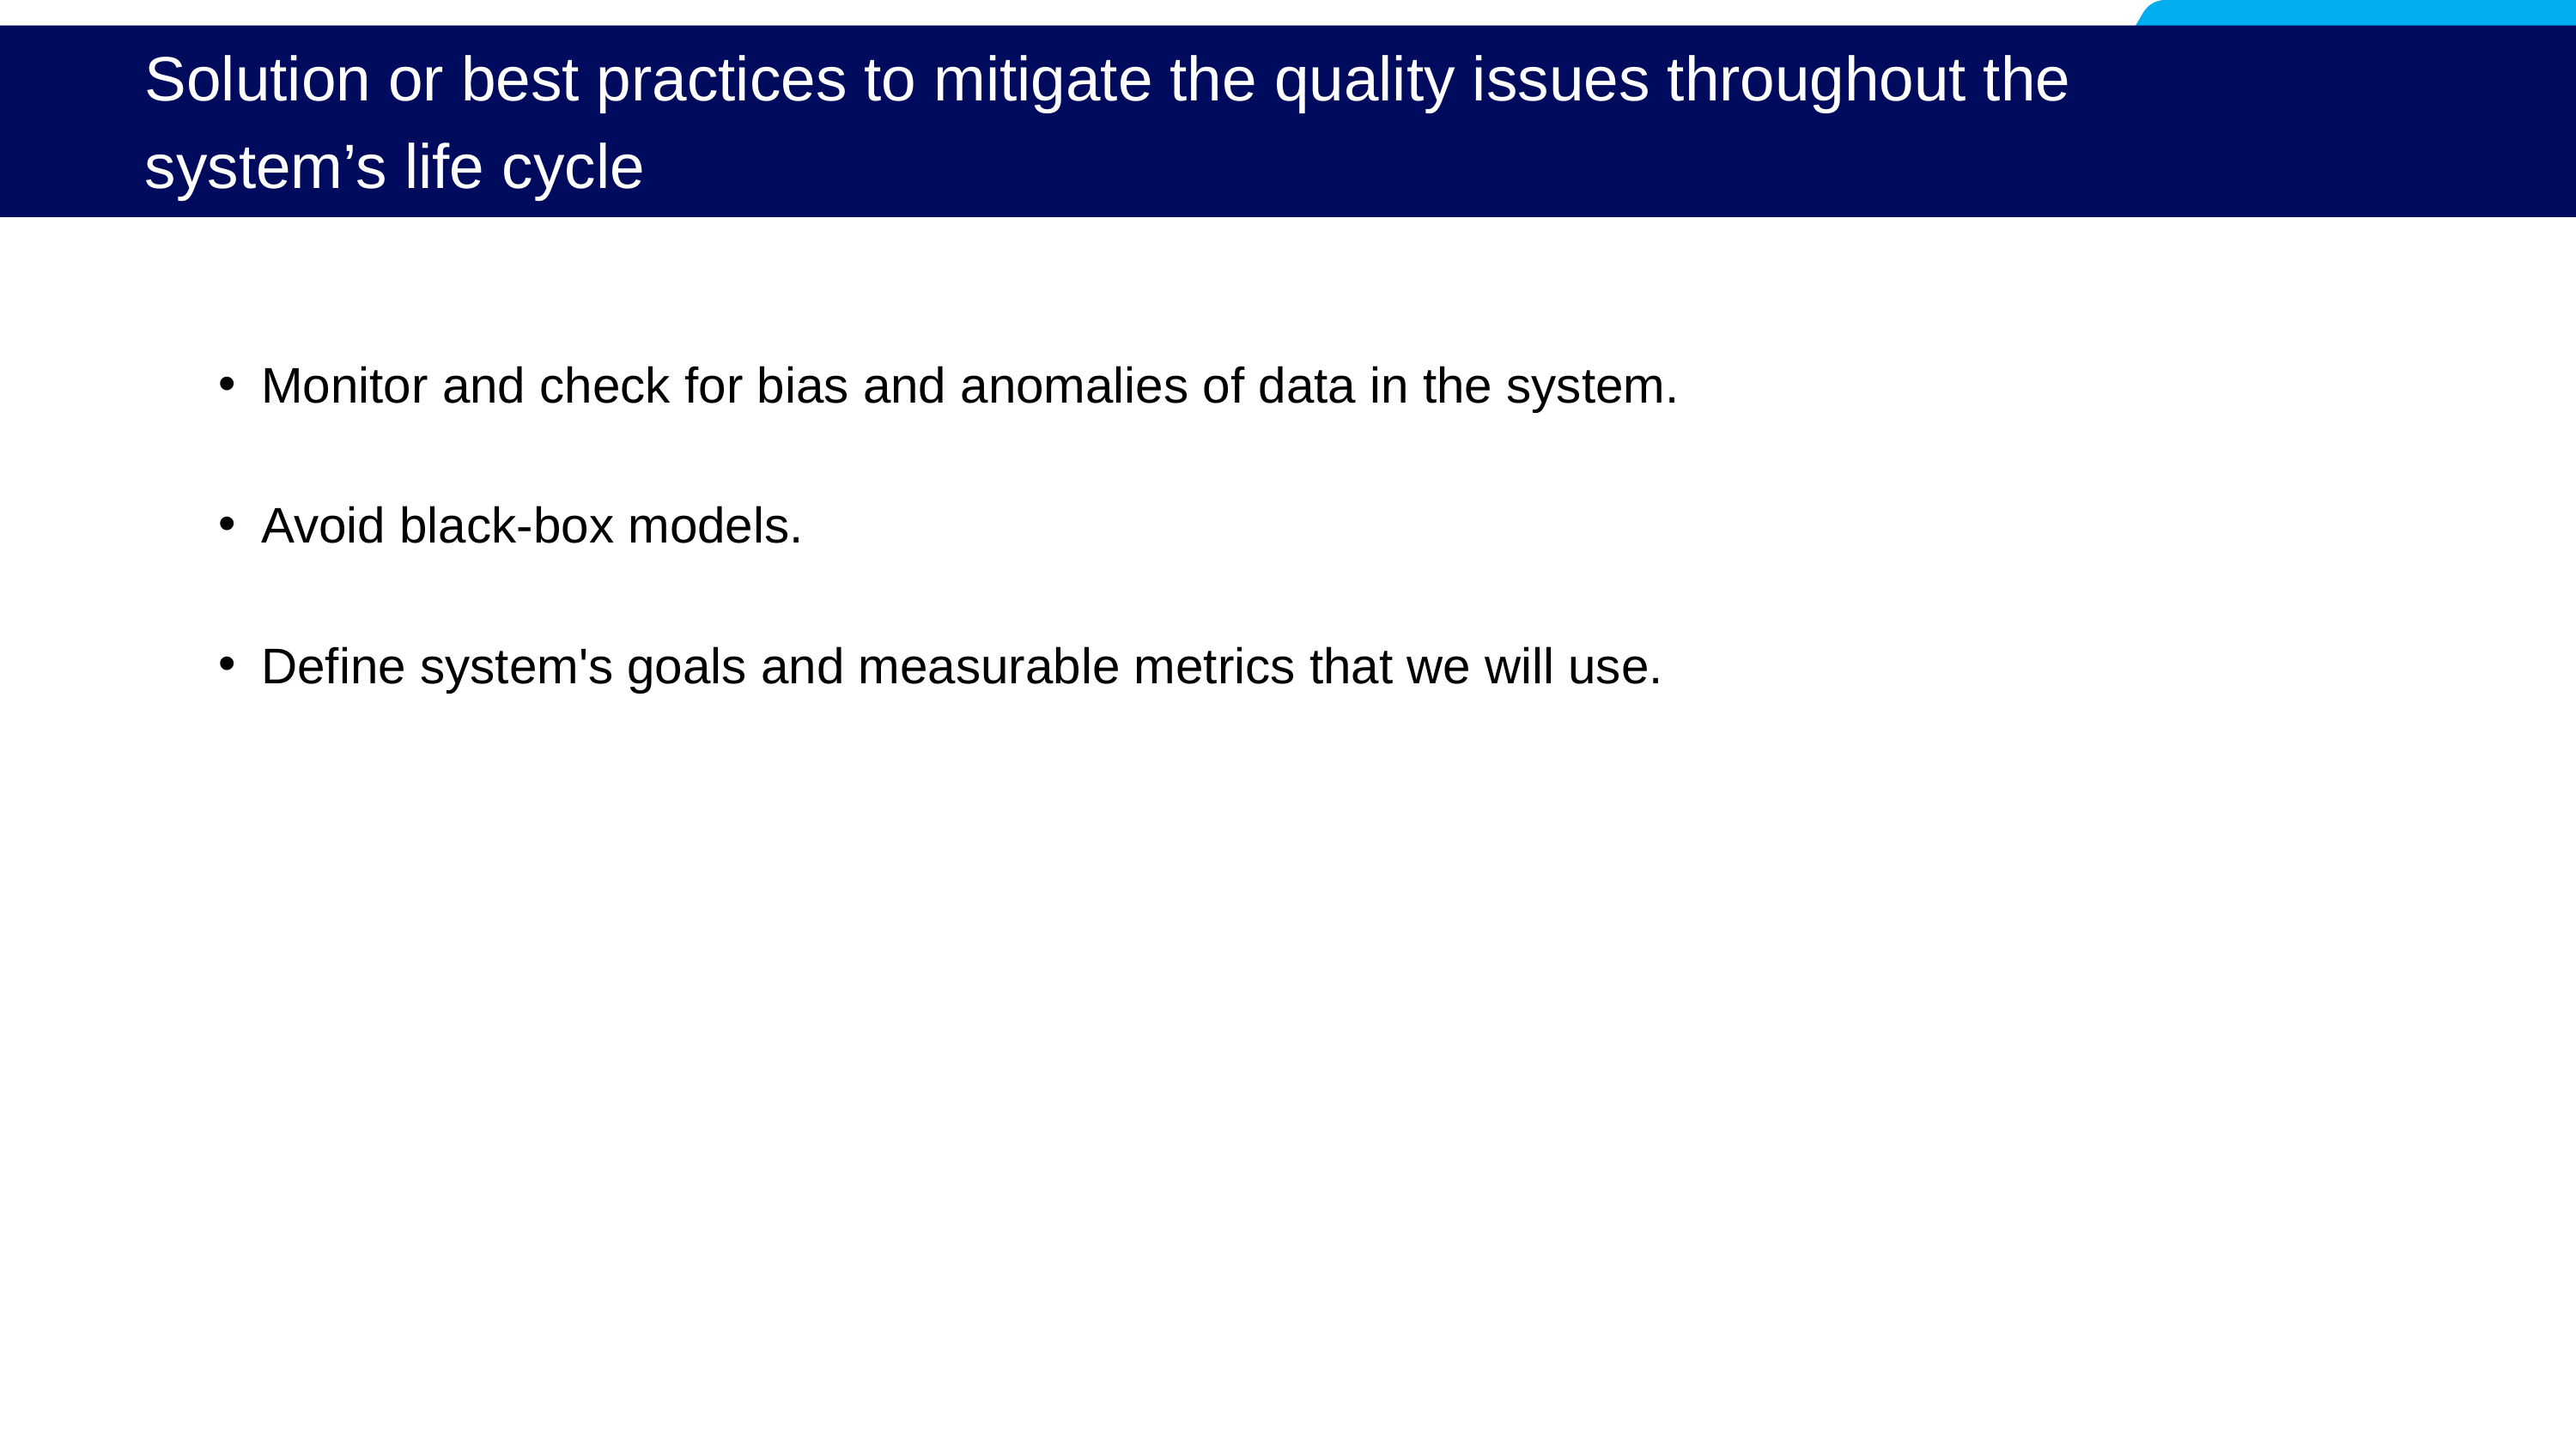

Solution or best practices to mitigate the quality issues throughout the system’s life cycle

Monitor and check for bias and anomalies of data in the system.

Avoid black-box models.

Define system's goals and measurable metrics that we will use.